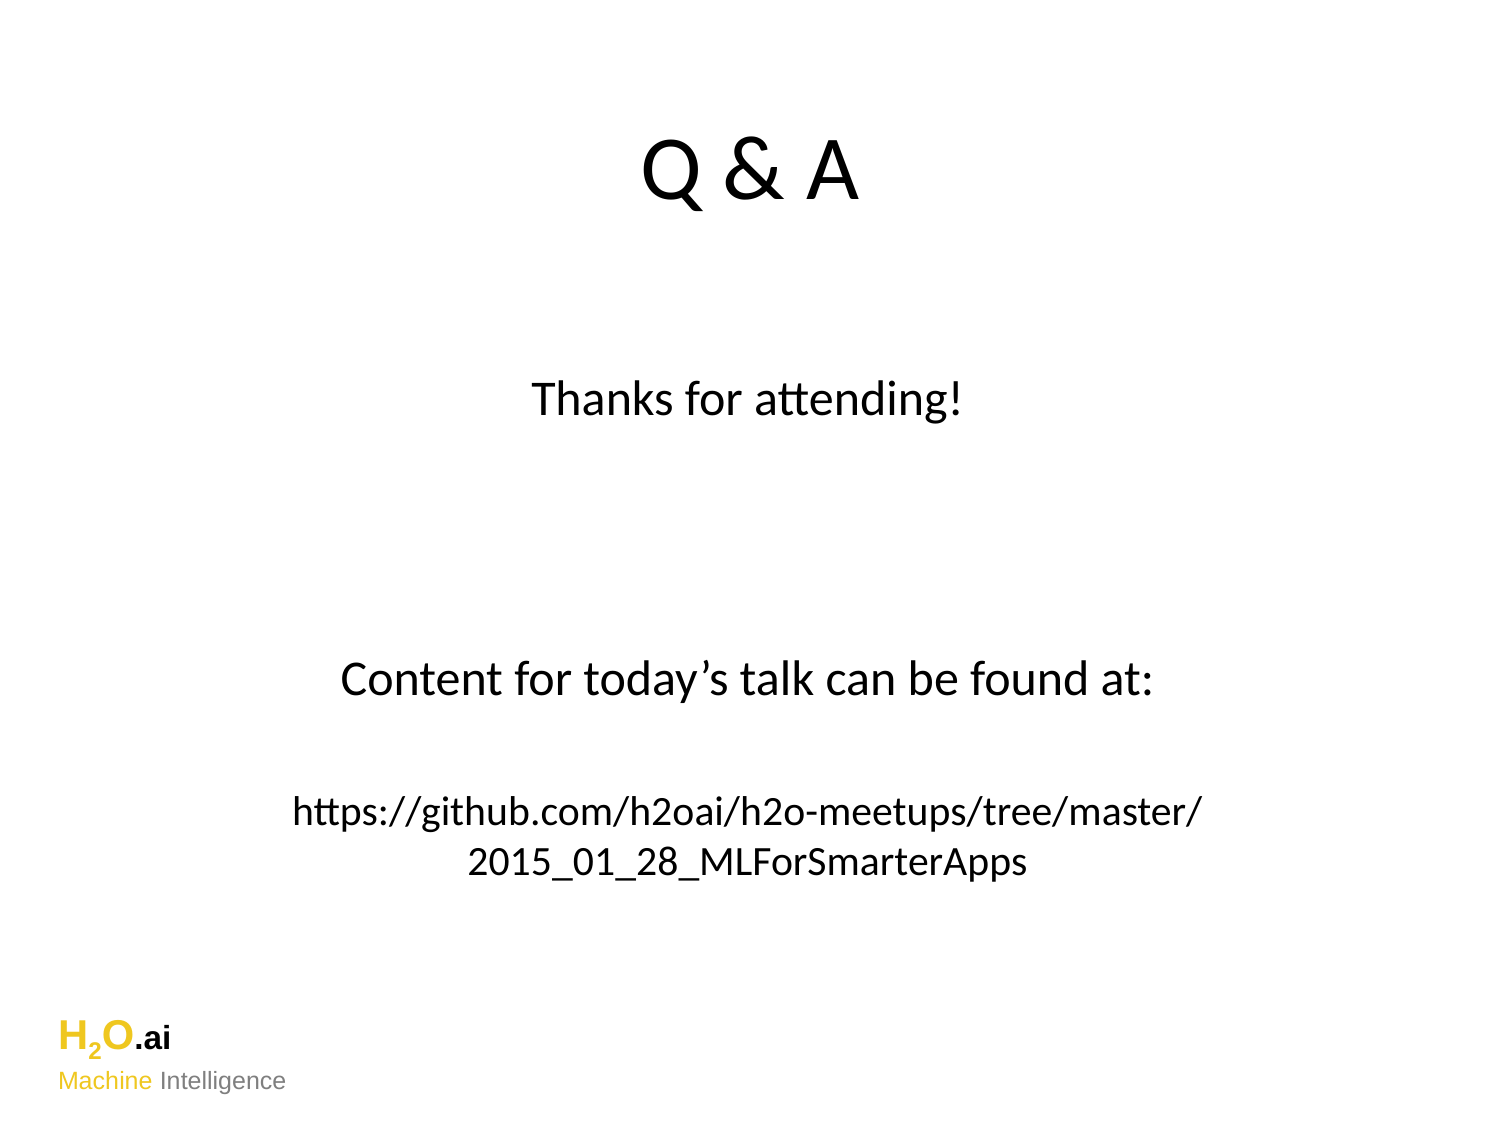

# Q & A

Thanks for attending!

Content for today’s talk can be found at:

https://github.com/h2oai/h2o-meetups/tree/master/2015_01_28_MLForSmarterApps
H2O.ai
Machine Intelligence